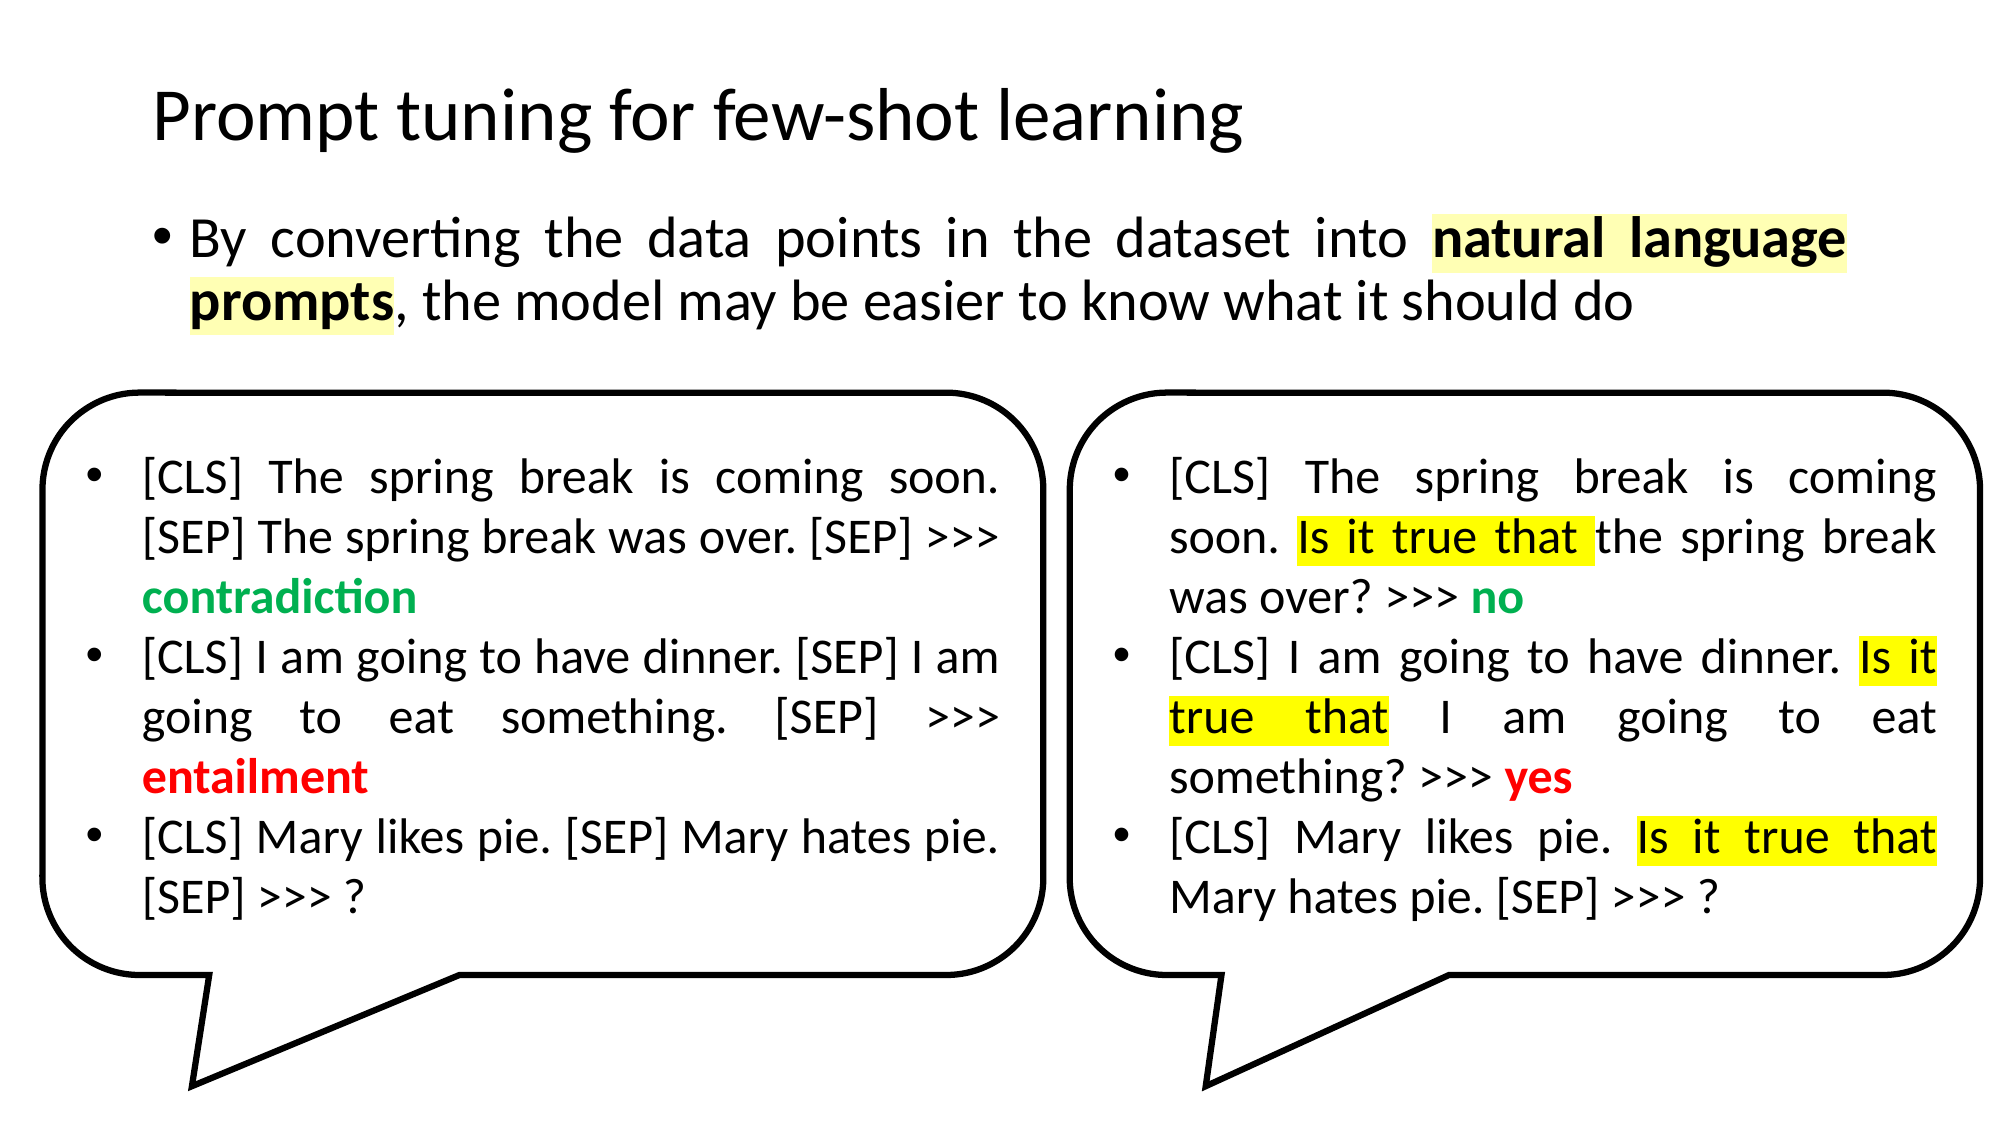

# Prompt tuning for few-shot learning
By converting the data points in the dataset into natural language prompts, the model may be easier to know what it should do
[CLS] The spring break is coming soon. [SEP] The spring break was over. [SEP] >>> contradiction
[CLS] I am going to have dinner. [SEP] I am going to eat something. [SEP] >>> entailment
[CLS] Mary likes pie. [SEP] Mary hates pie. [SEP] >>> ?
[CLS] The spring break is coming soon. Is it true that the spring break was over? >>> no
[CLS] I am going to have dinner. Is it true that I am going to eat something? >>> yes
[CLS] Mary likes pie. Is it true that Mary hates pie. [SEP] >>> ?